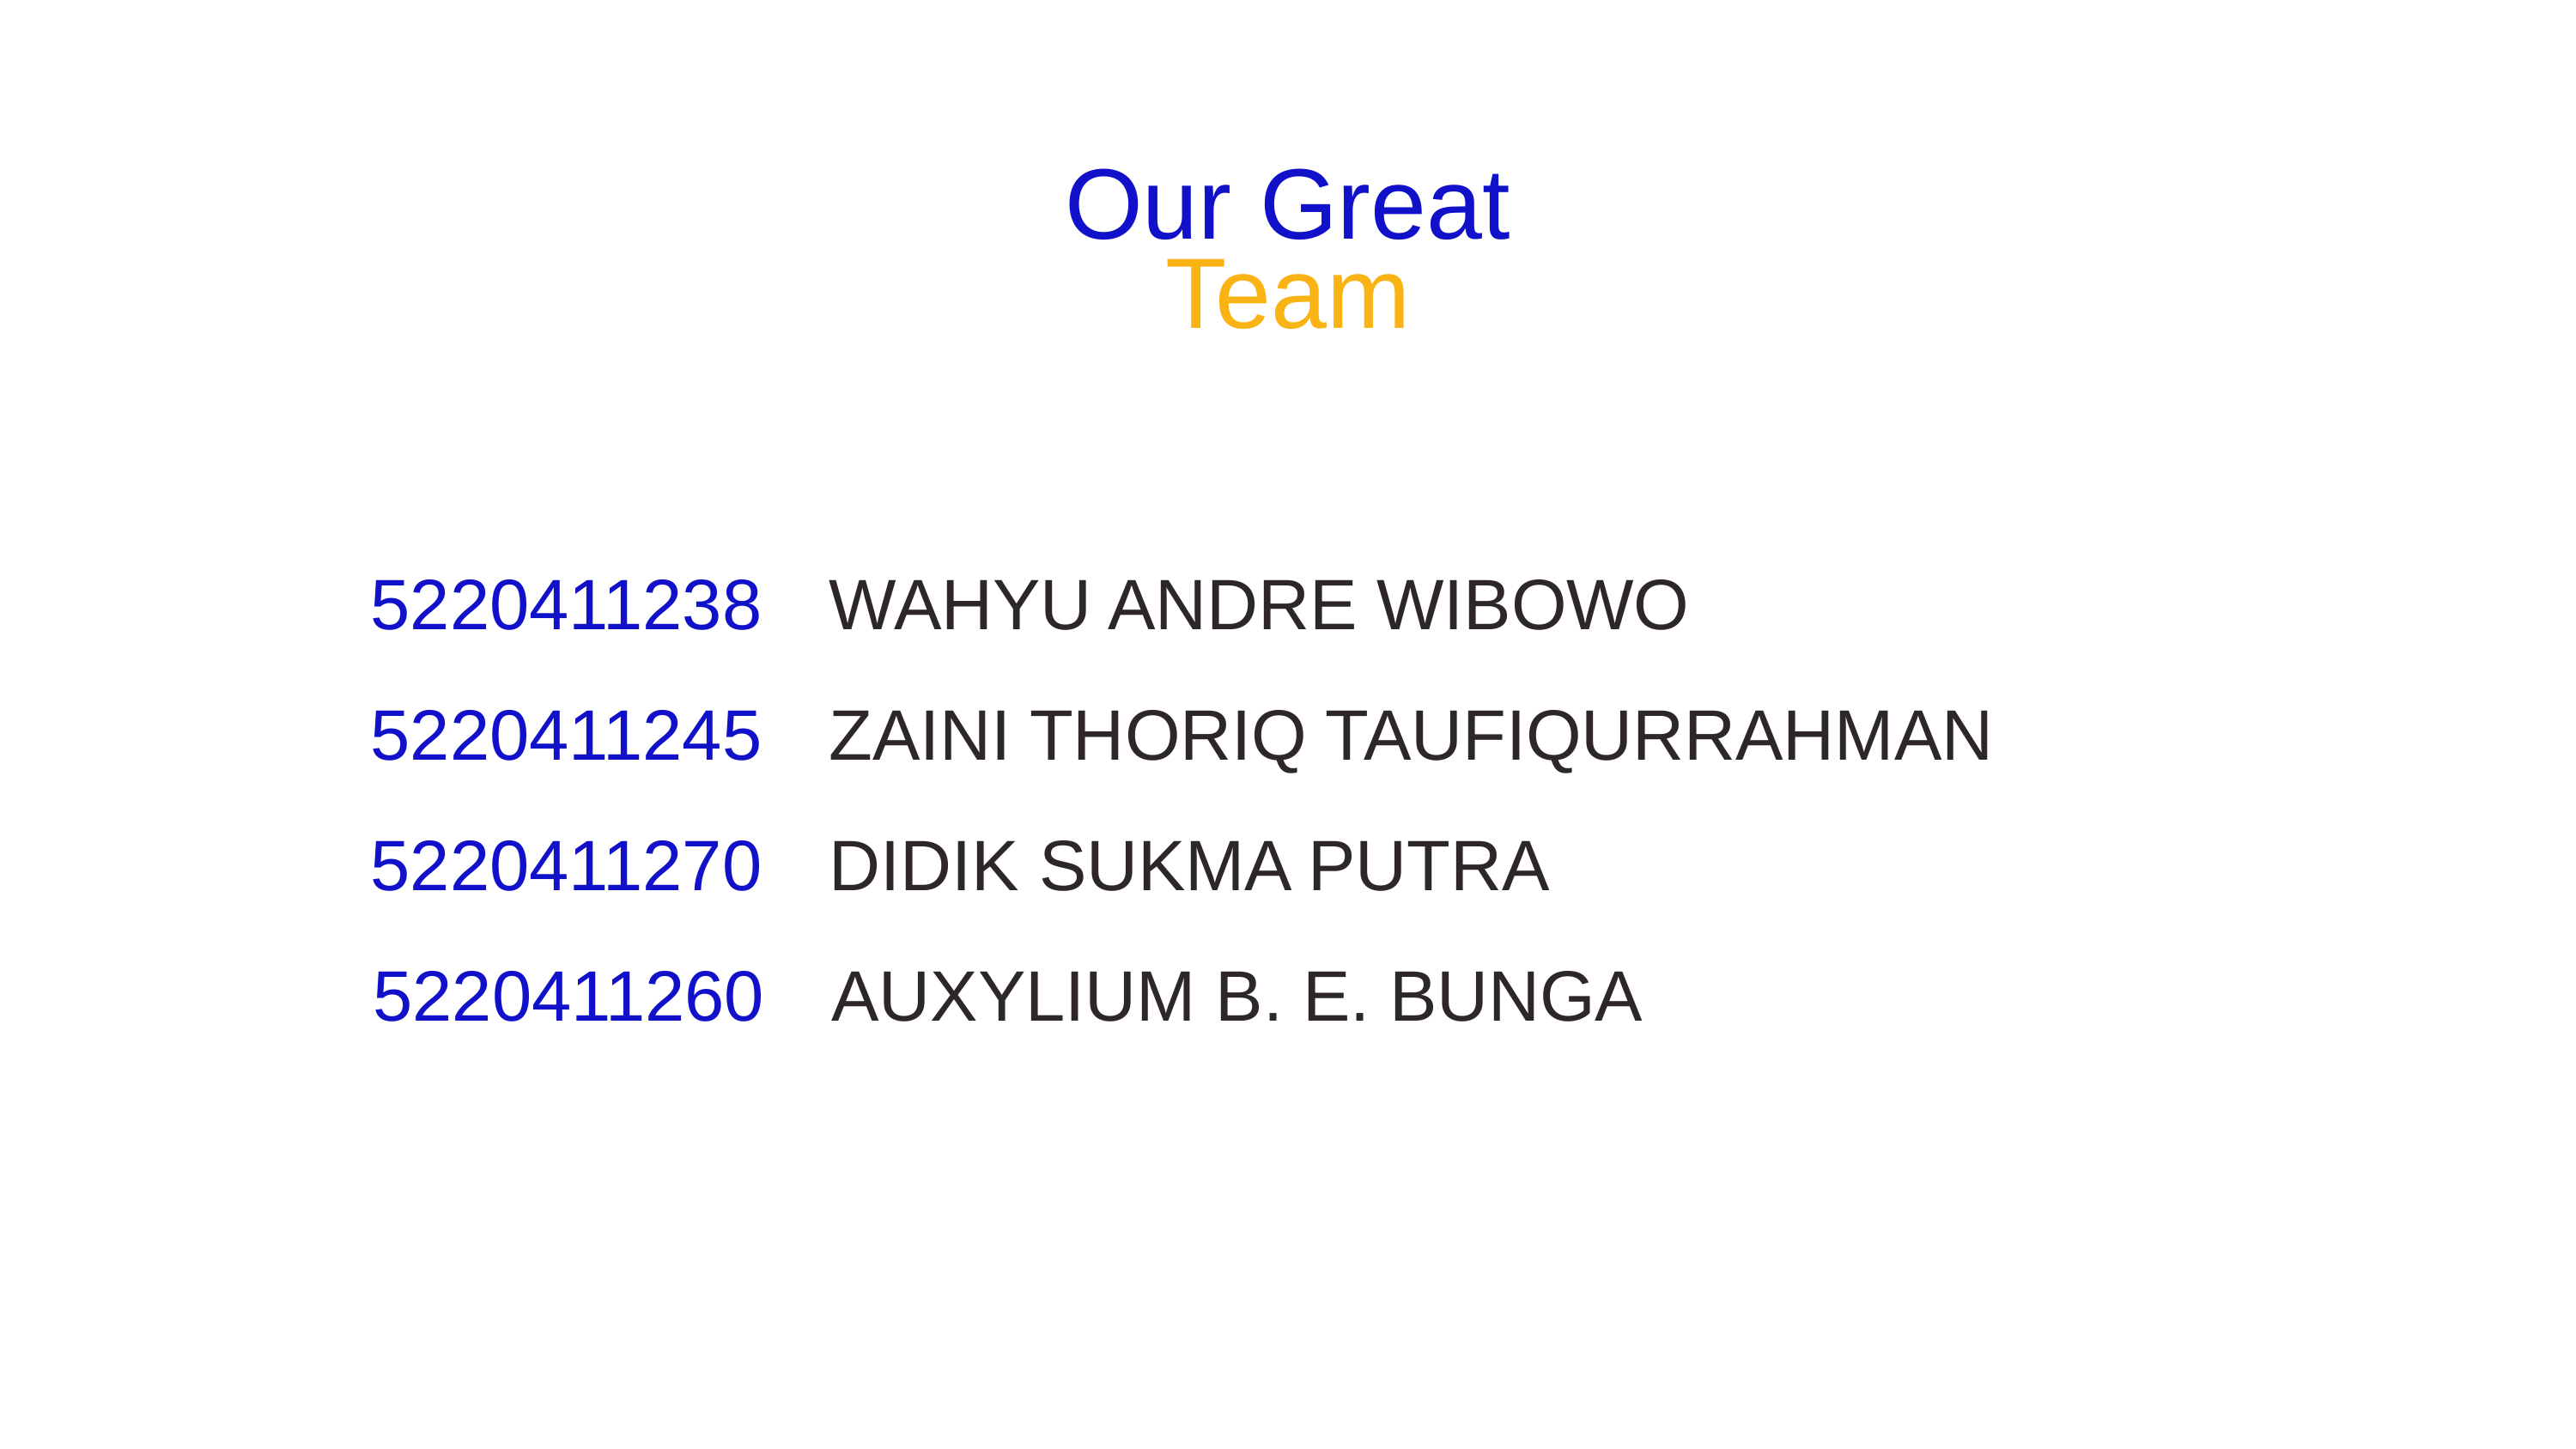

Our Great
Team
5220411238
WAHYU ANDRE WIBOWO
5220411245
ZAINI THORIQ TAUFIQURRAHMAN
5220411270
DIDIK SUKMA PUTRA
5220411260
AUXYLIUM B. E. BUNGA